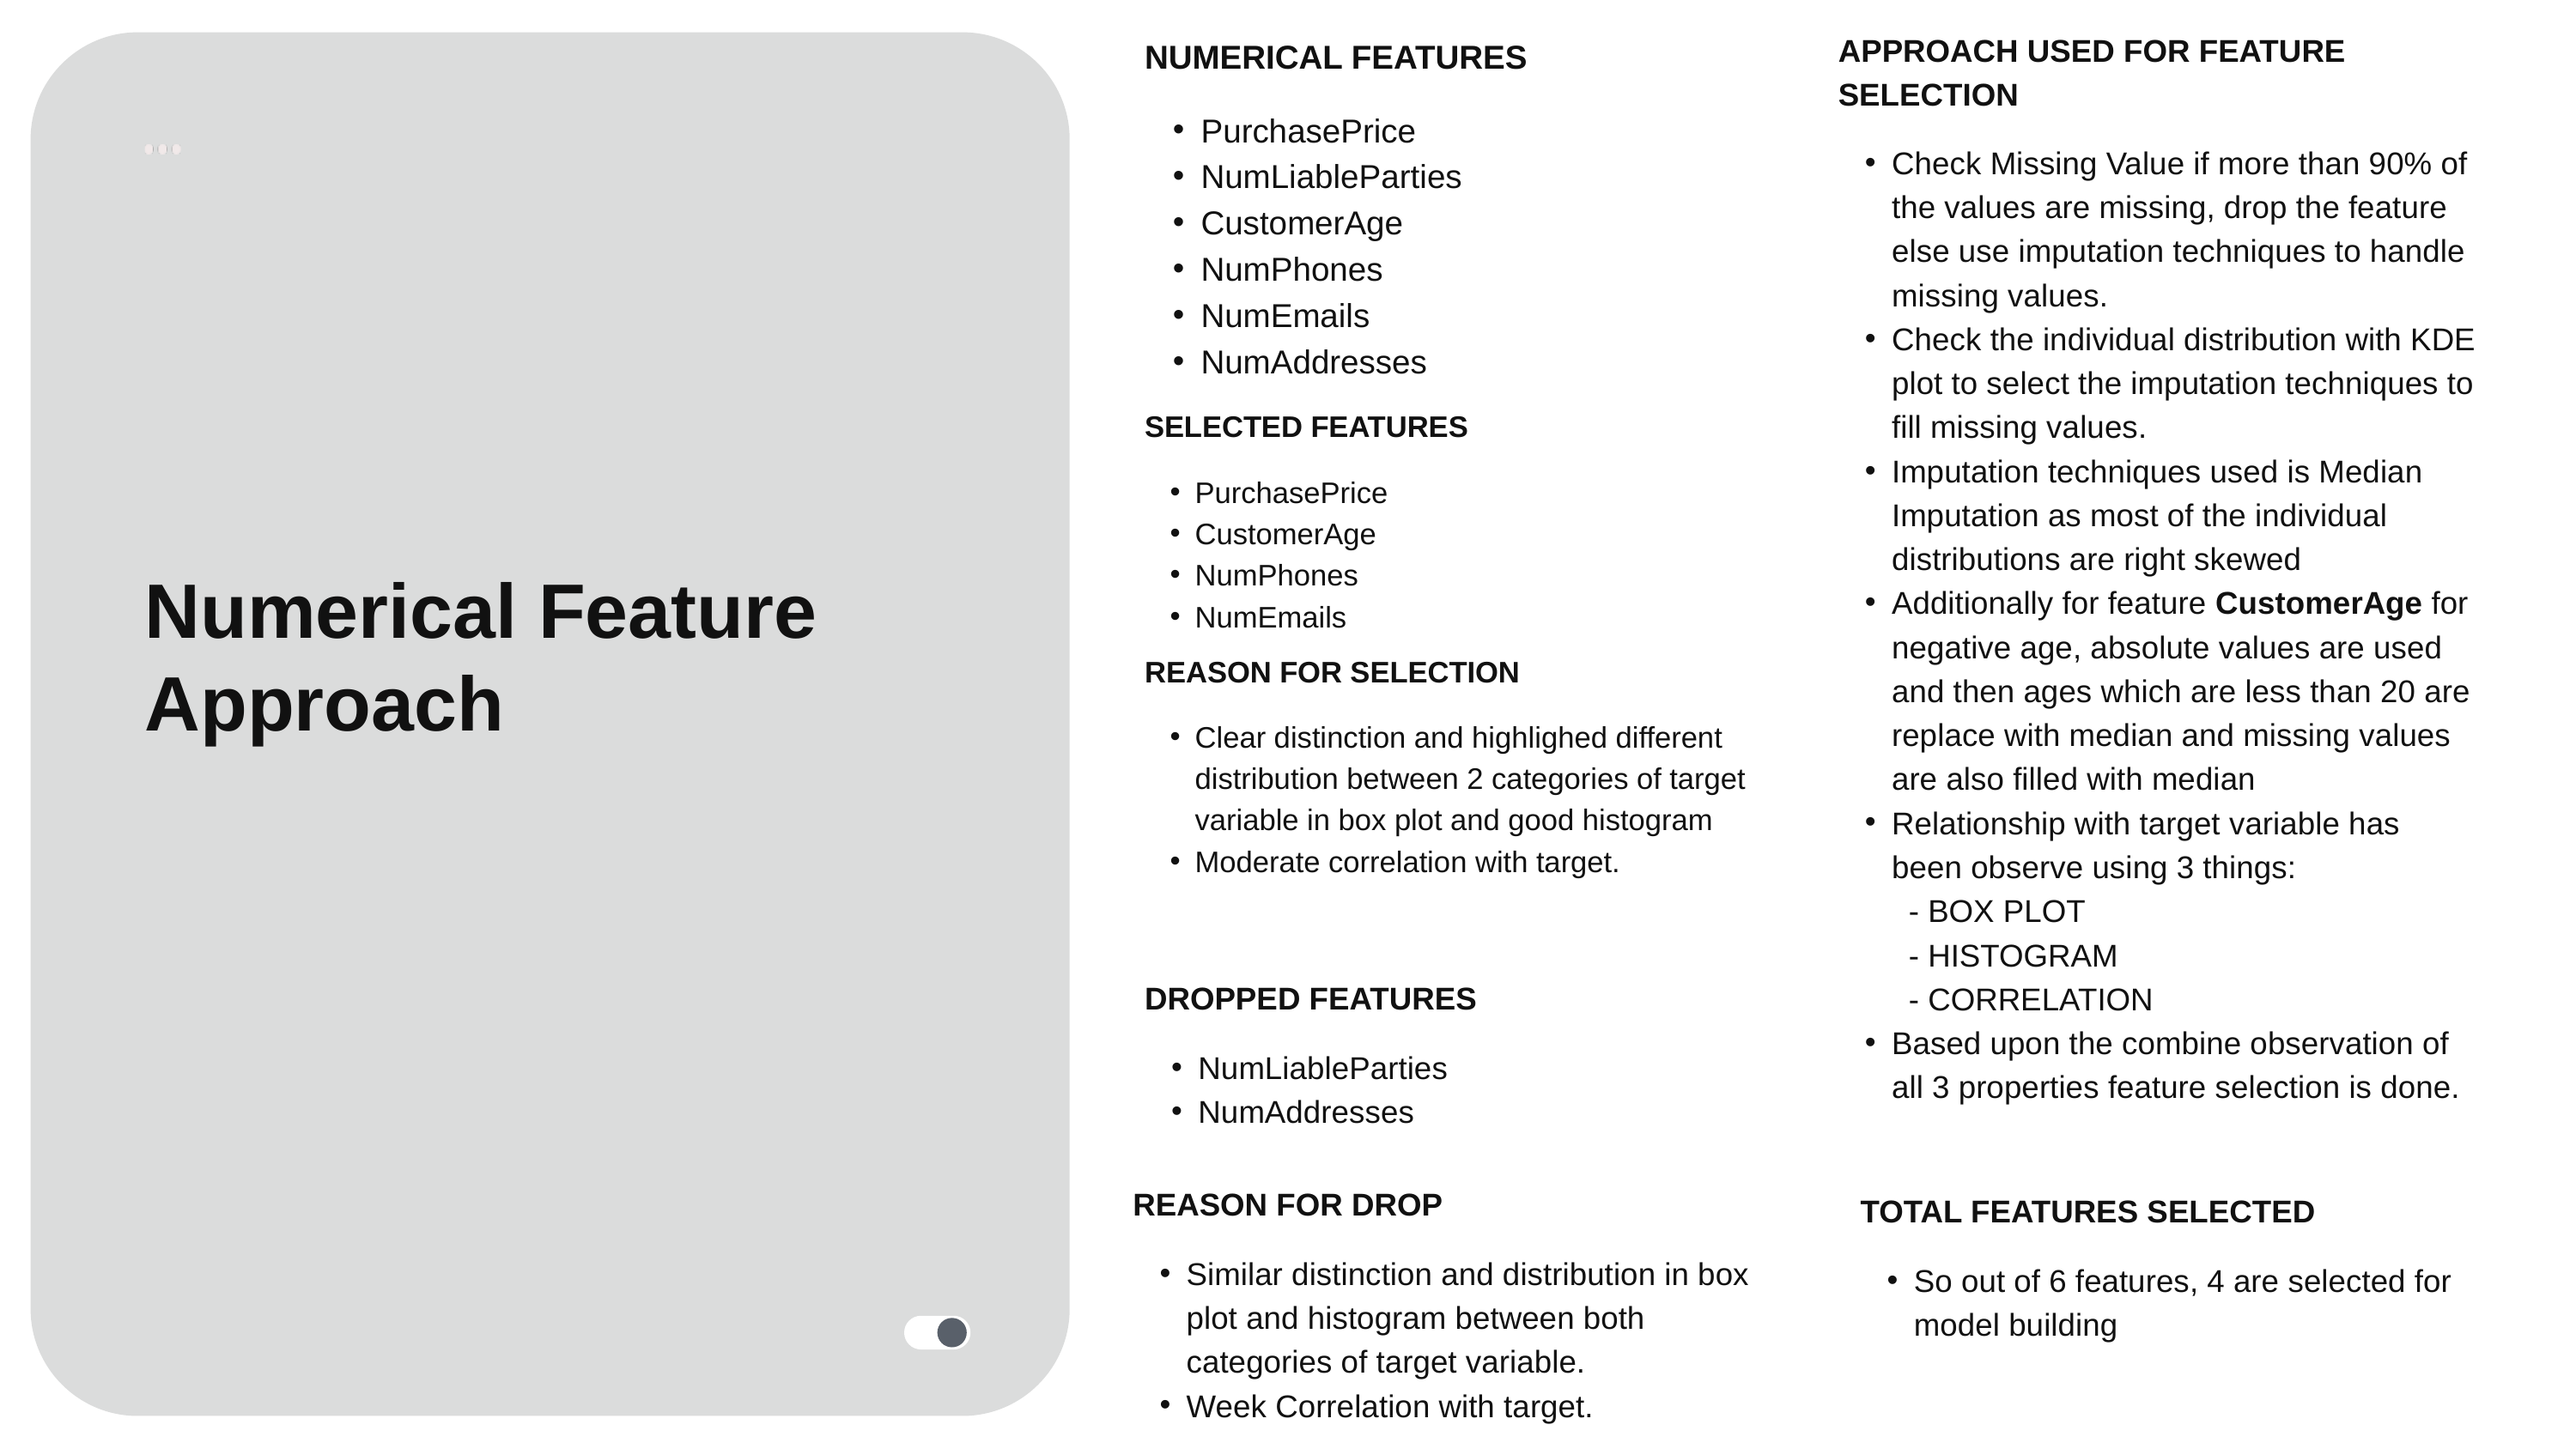

APPROACH USED FOR FEATURE SELECTION
Check Missing Value if more than 90% of the values are missing, drop the feature else use imputation techniques to handle missing values.
Check the individual distribution with KDE plot to select the imputation techniques to fill missing values.
Imputation techniques used is Median Imputation as most of the individual distributions are right skewed
Additionally for feature CustomerAge for negative age, absolute values are used and then ages which are less than 20 are replace with median and missing values are also filled with median
Relationship with target variable has been observe using 3 things:
        - BOX PLOT
        - HISTOGRAM
        - CORRELATION
Based upon the combine observation of all 3 properties feature selection is done.

NUMERICAL FEATURES
PurchasePrice
NumLiableParties
CustomerAge
NumPhones
NumEmails
NumAddresses

SELECTED FEATURES
PurchasePrice
CustomerAge
NumPhones
NumEmails
Numerical Feature Approach
REASON FOR SELECTION
Clear distinction and highlighed different distribution between 2 categories of target variable in box plot and good histogram
Moderate correlation with target.
DROPPED FEATURES
NumLiableParties
NumAddresses
REASON FOR DROP
Similar distinction and distribution in box plot and histogram between both categories of target variable.
Week Correlation with target.
TOTAL FEATURES SELECTED
So out of 6 features, 4 are selected for model building